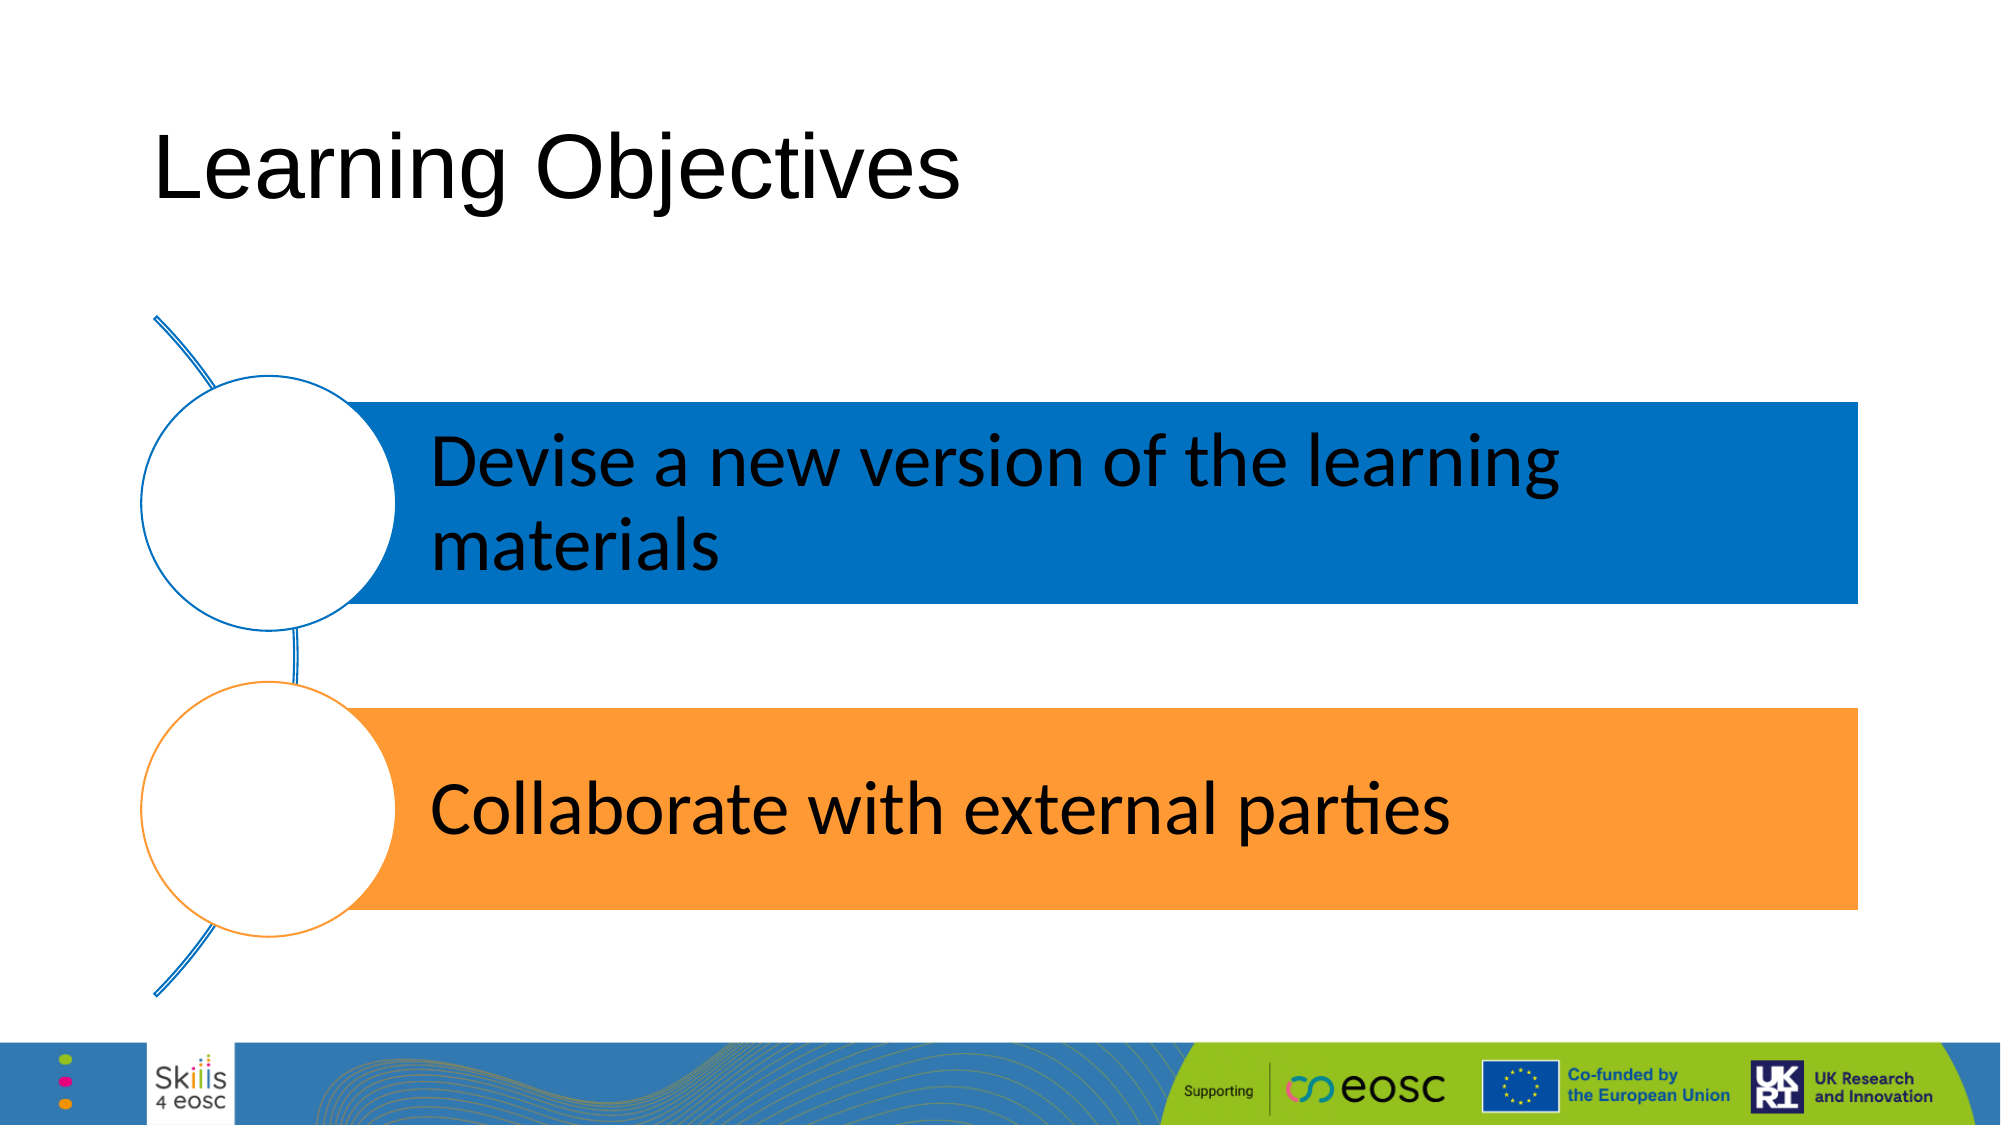

# Learning Objectives
Devise a new version of the learning materials
Collaborate with external parties